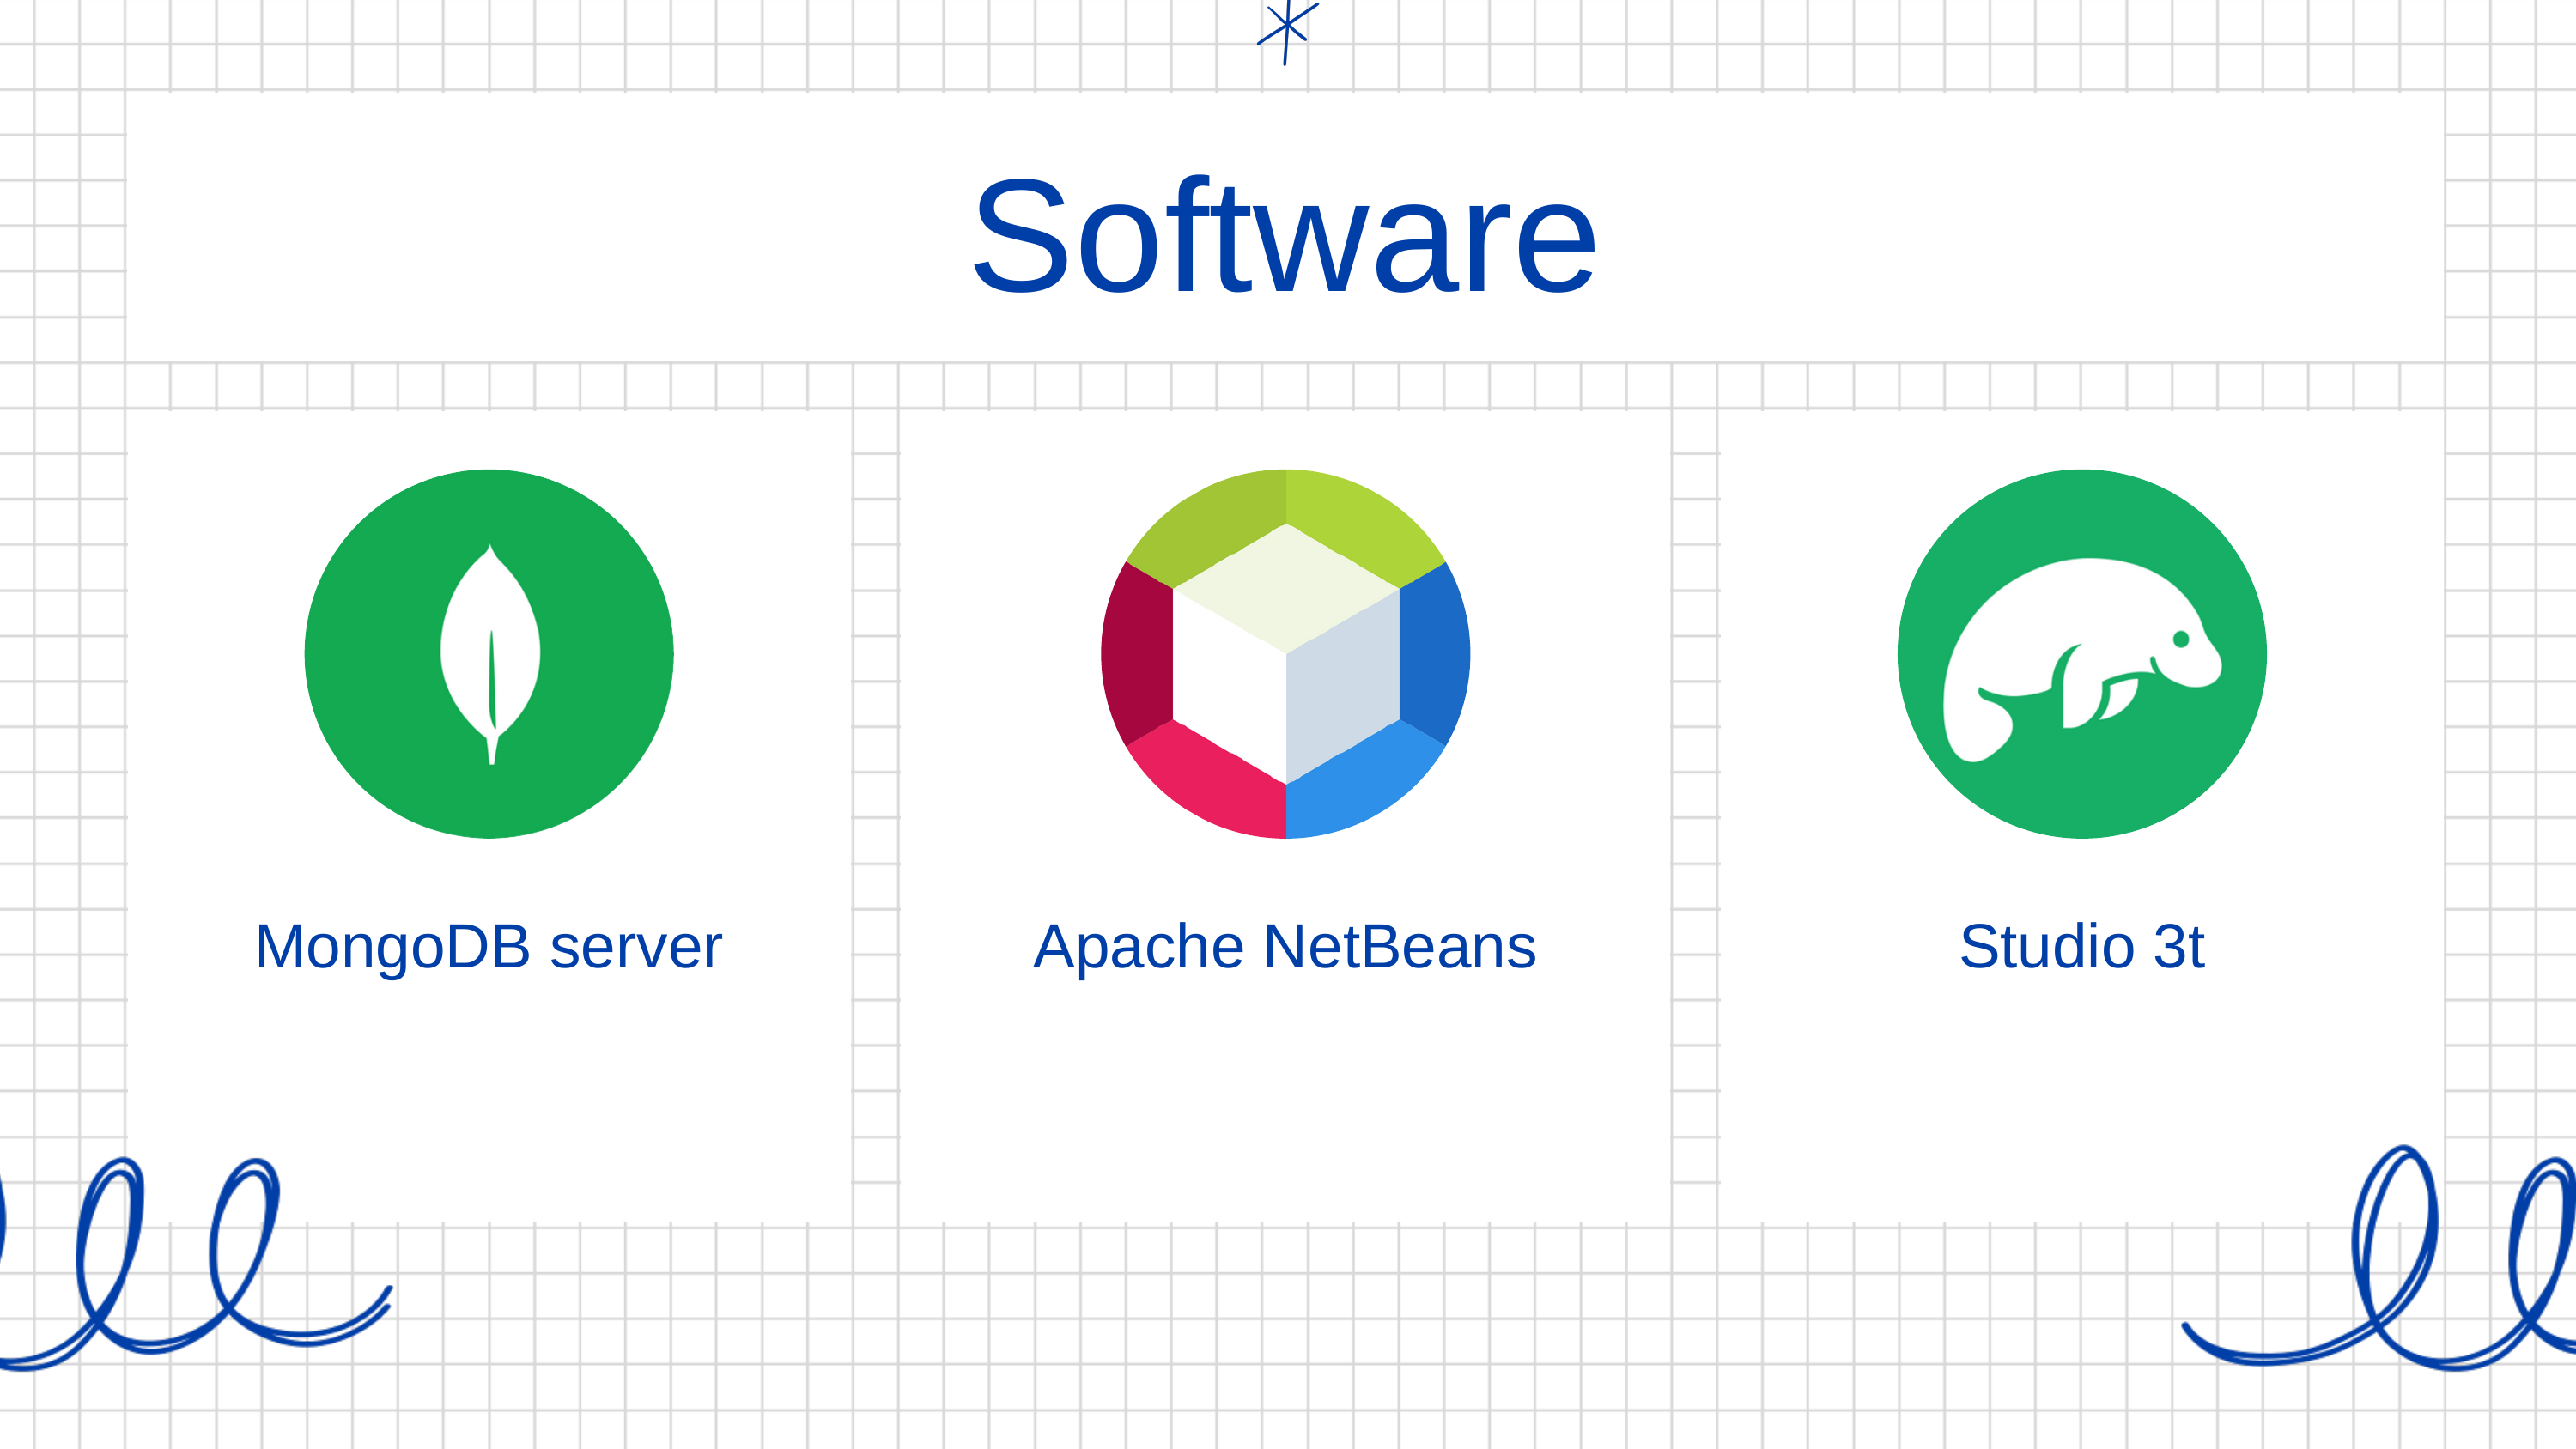

Software

MongoDB server
Apache NetBeans
Studio 3t